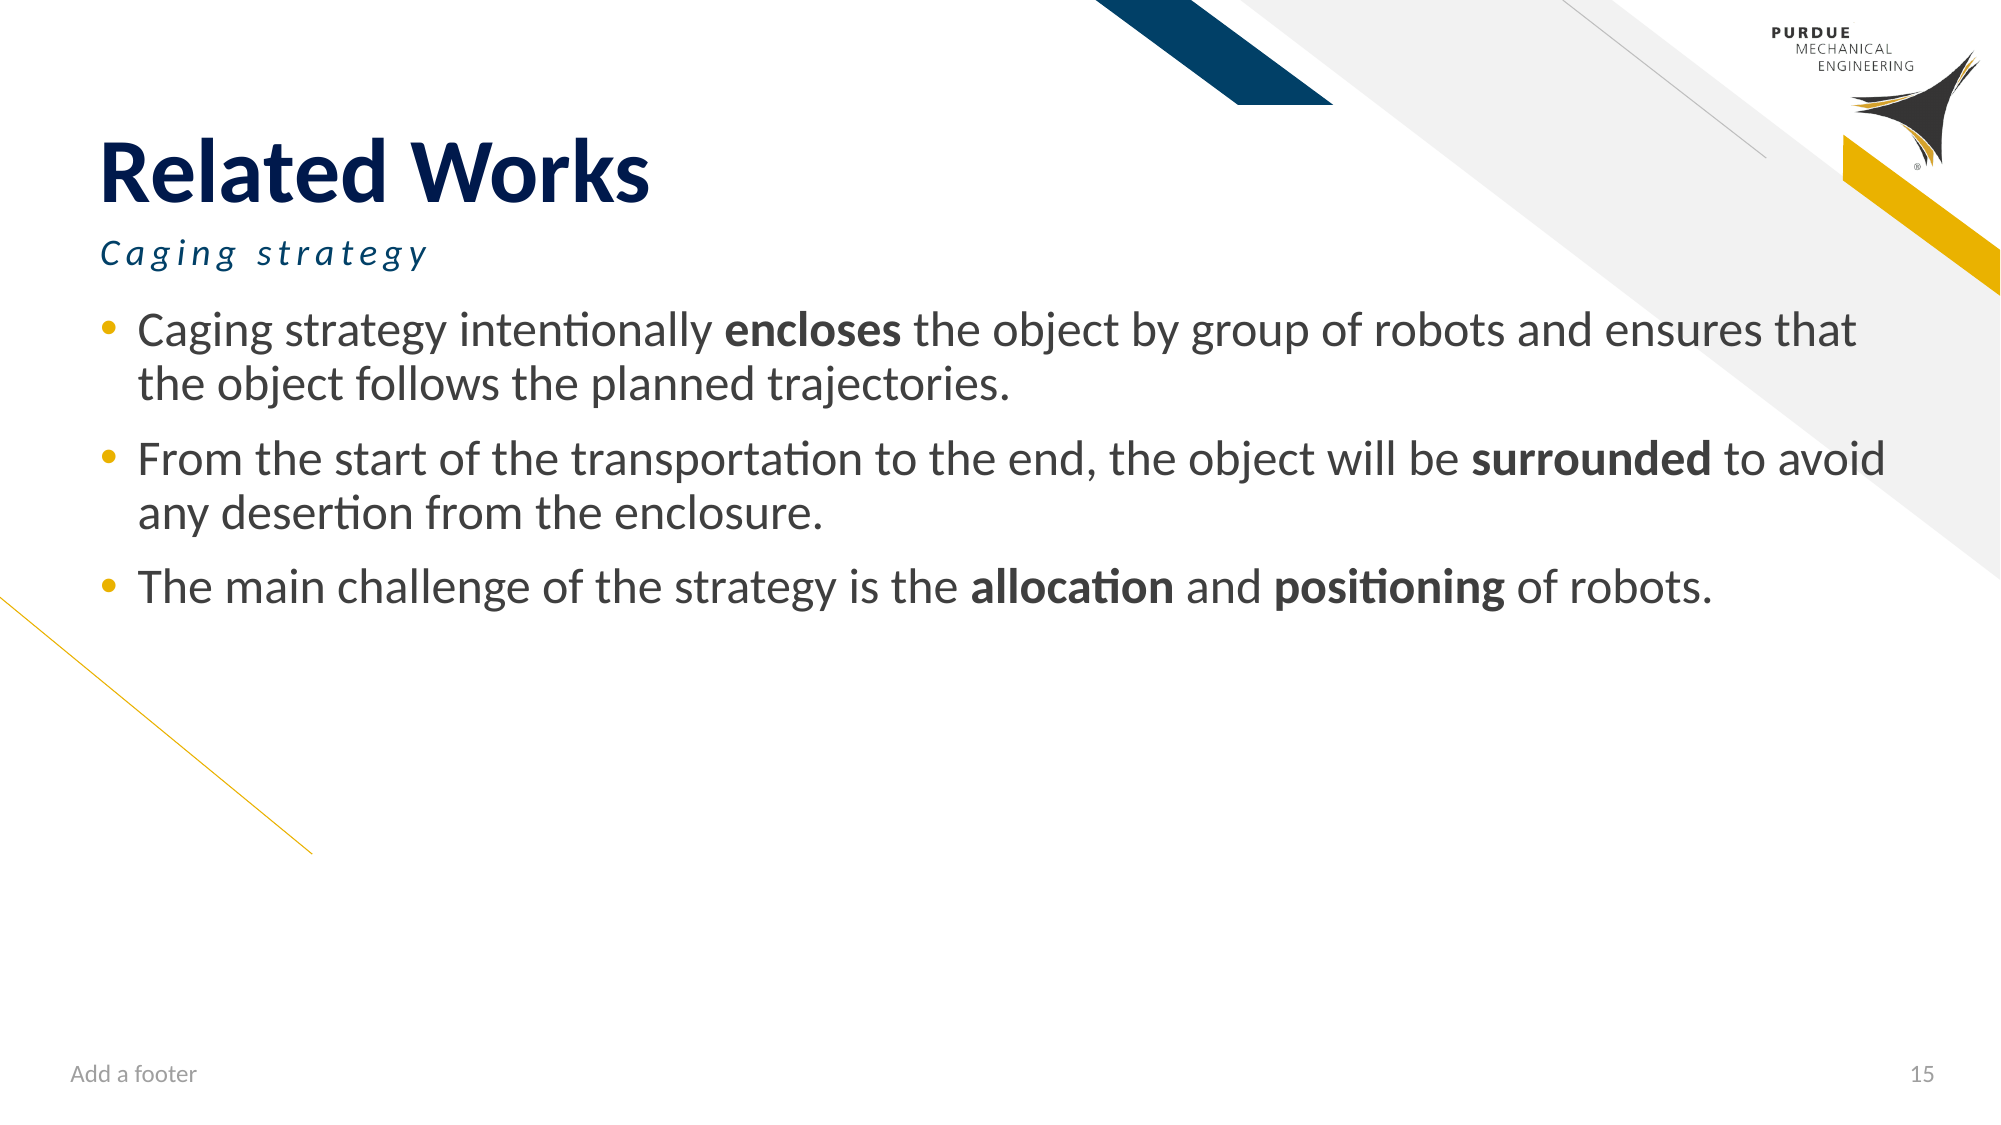

# Related Works
Caging strategy
Caging strategy intentionally encloses the object by group of robots and ensures that the object follows the planned trajectories.
From the start of the transportation to the end, the object will be surrounded to avoid any desertion from the enclosure.
The main challenge of the strategy is the allocation and positioning of robots.
Add a footer
15